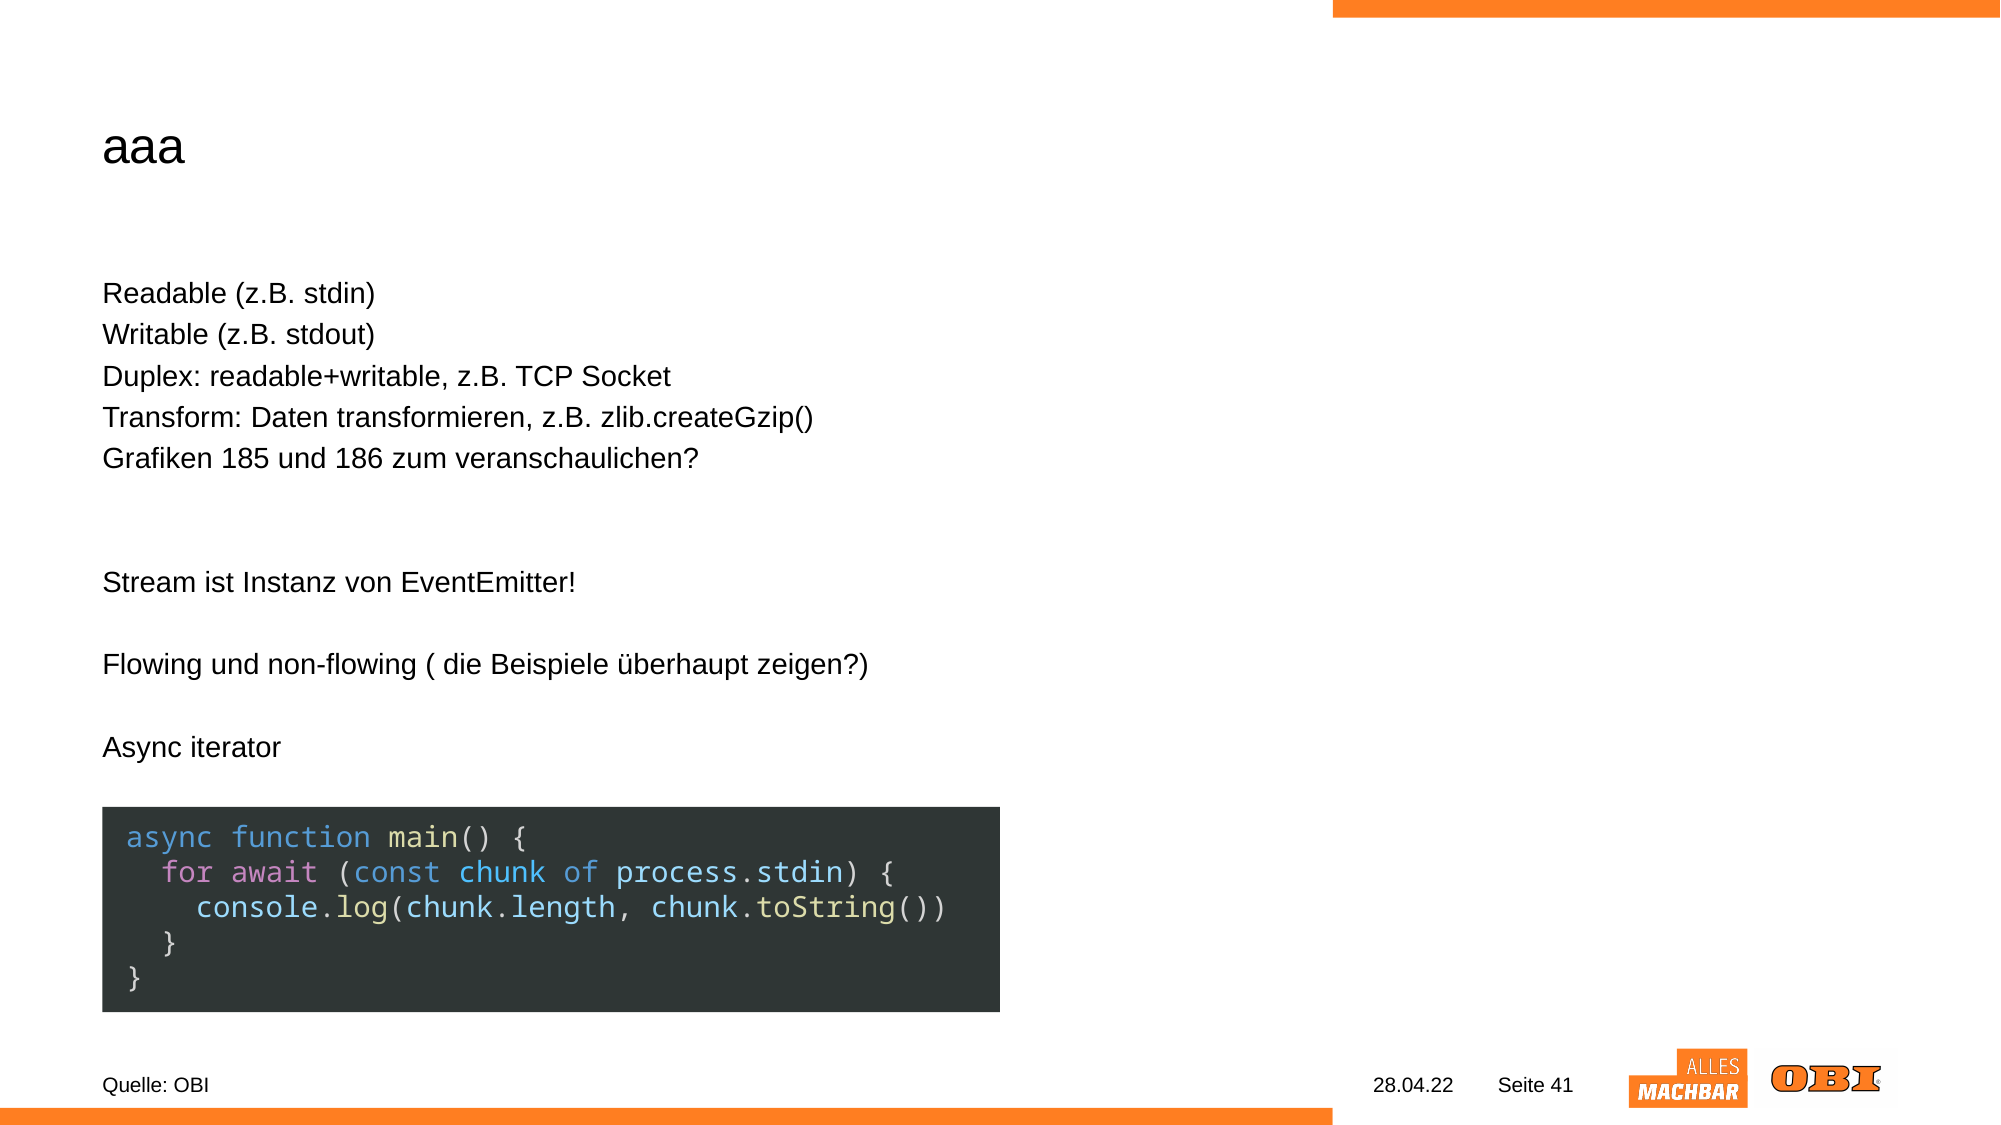

# aaa

Readable (z.B. stdin)
Writable (z.B. stdout)
Duplex: readable+writable, z.B. TCP Socket
Transform: Daten transformieren, z.B. zlib.createGzip()
Grafiken 185 und 186 zum veranschaulichen?

Stream ist Instanz von EventEmitter!

Flowing und non-flowing ( die Beispiele überhaupt zeigen?)

Async iterator

async function main() {
  for await (const chunk of process.stdin) {
    console.log(chunk.length, chunk.toString())
  }
}
Quelle: OBI
28.04.22
Seite 41